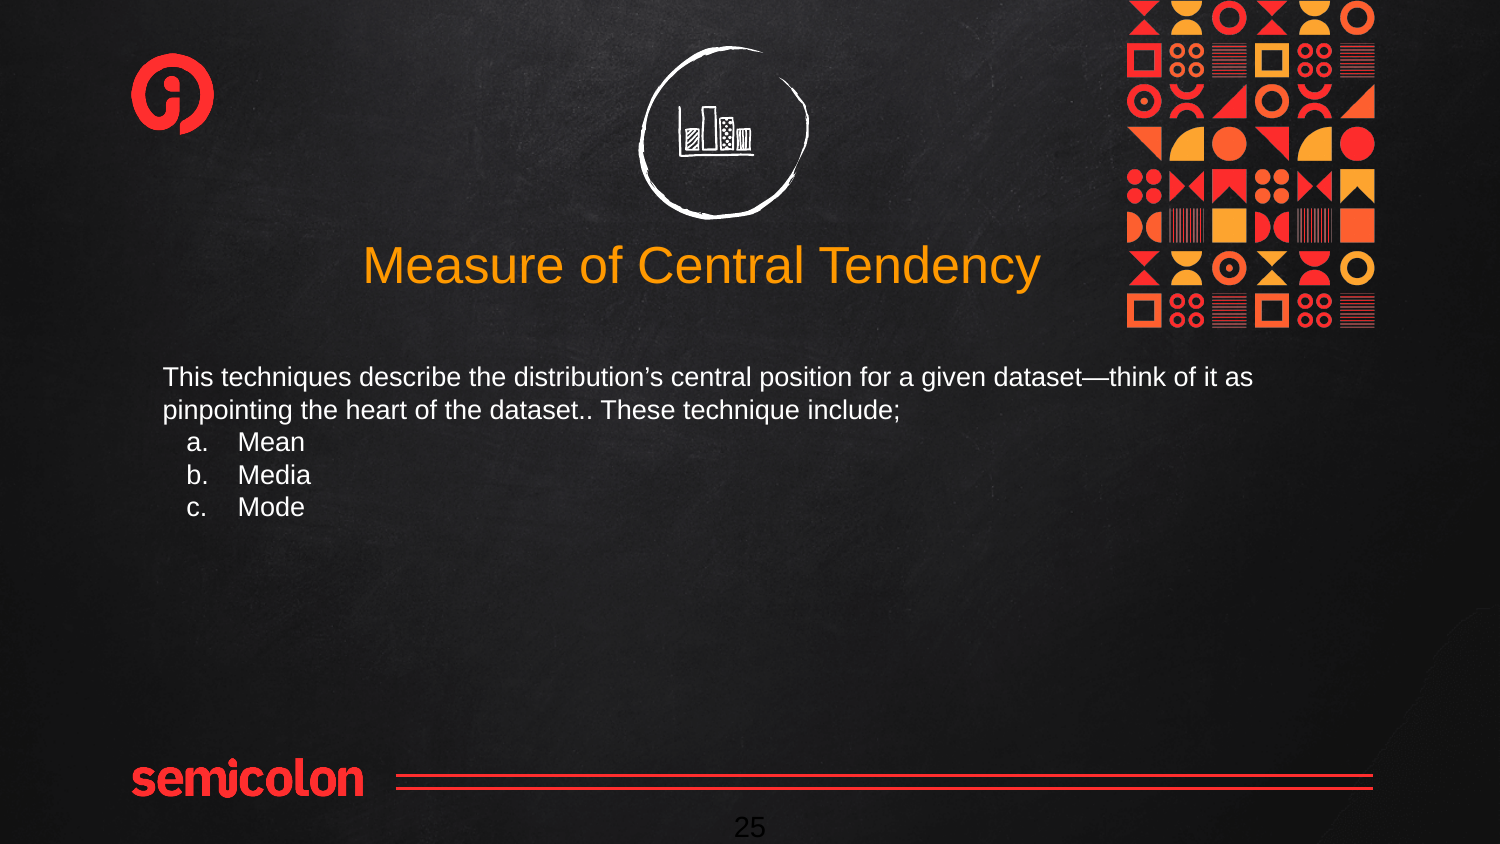

Measure of Central Tendency

This techniques describe the distribution’s central position for a given dataset—think of it as pinpointing the heart of the dataset.. These technique include;
Mean
Media
Mode

25